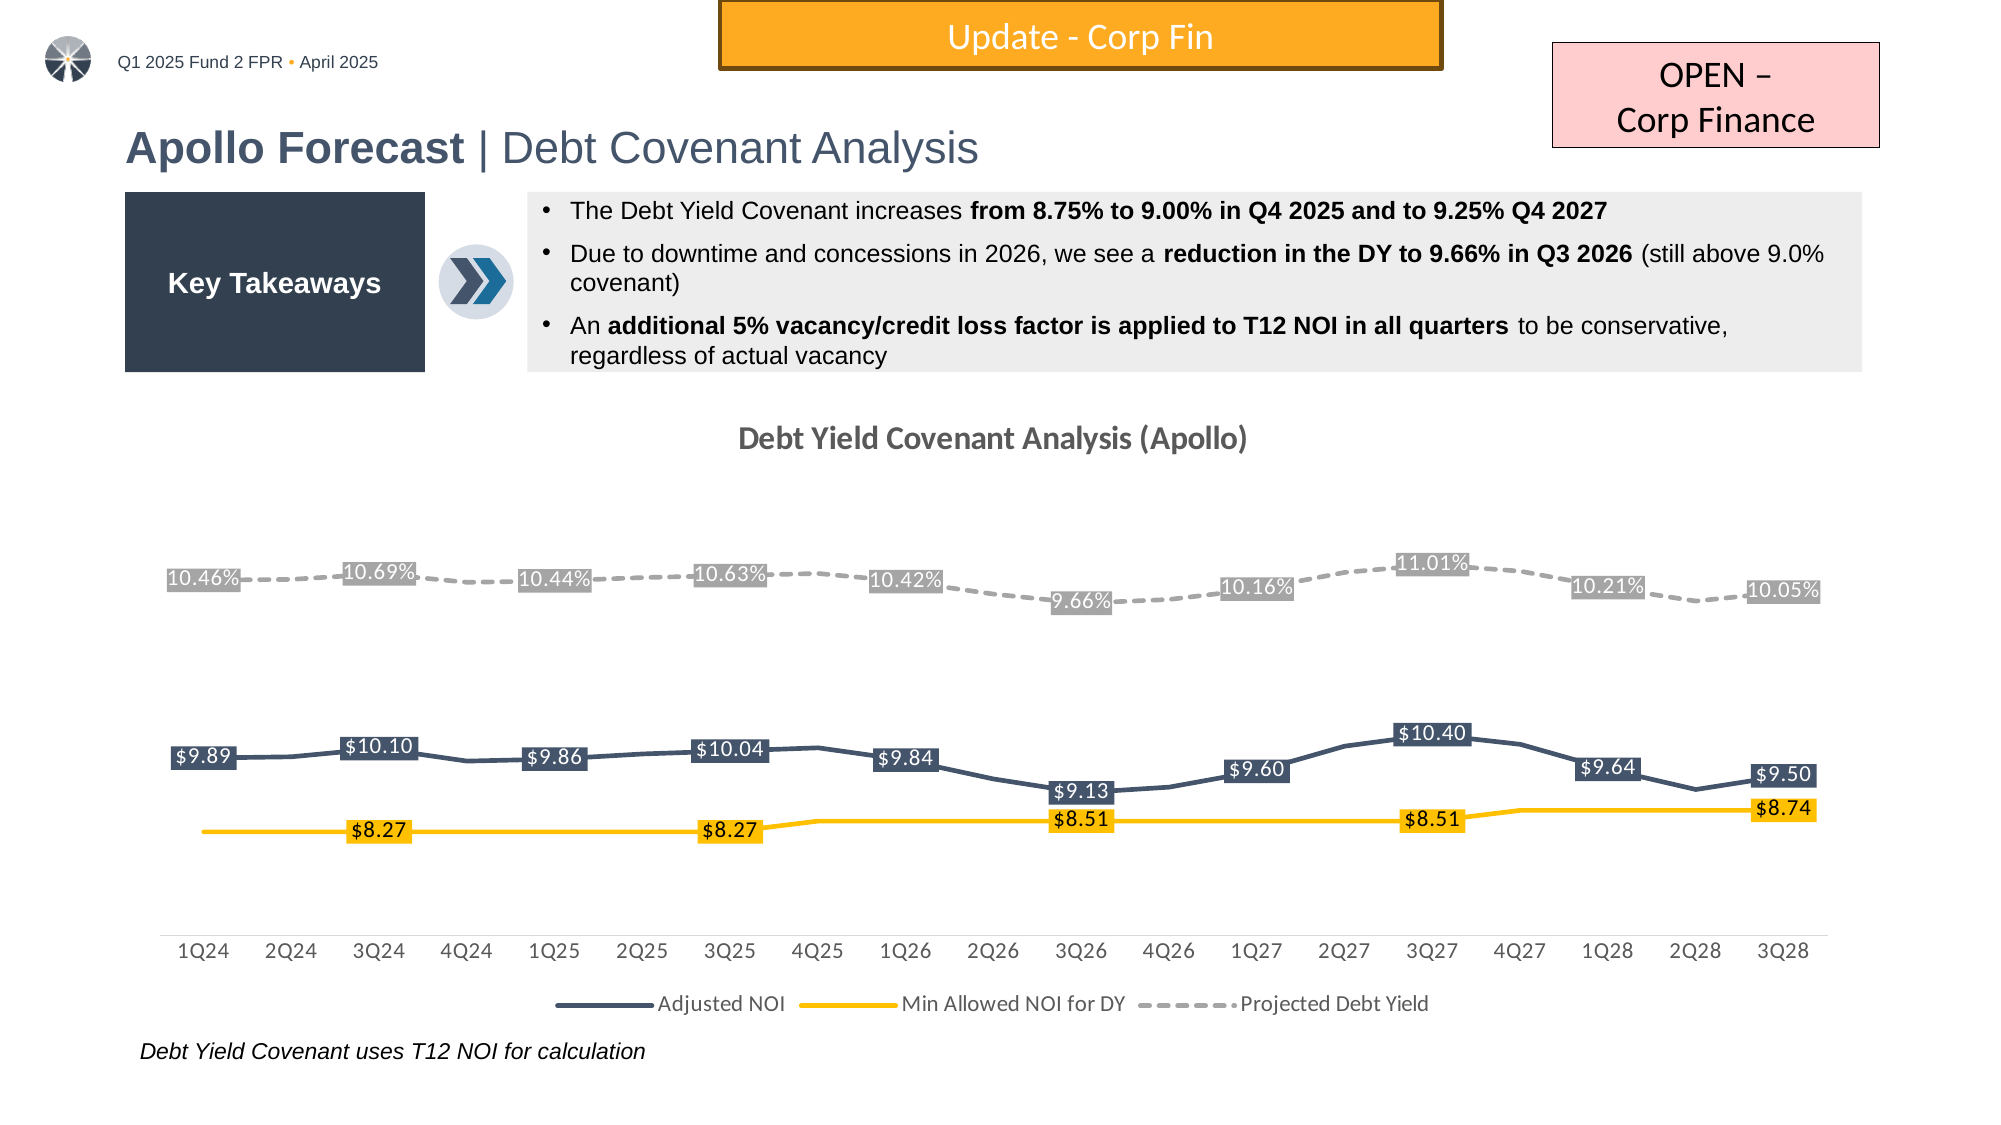

Update - Corp Fin
OPEN –
Corp Finance
# Apollo Forecast | Debt Covenant Analysis
The Debt Yield Covenant increases from 8.75% to 9.00% in Q4 2025 and to 9.25% Q4 2027
Due to downtime and concessions in 2026, we see a reduction in the DY to 9.66% in Q3 2026 (still above 9.0% covenant)
An additional 5% vacancy/credit loss factor is applied to T12 NOI in all quarters to be conservative, regardless of actual vacancy
Key Takeaways

### Chart: Debt Yield Covenant Analysis (Apollo)

| Category | Adjusted NOI | Min Allowed NOI for DY | Projected Debt Yield |
|---|---|---|---|
| 1Q24 | 9.888406208000001 | 8.268749999999999 | 0.10463921913227514 |
| 2Q24 | 9.9157697705 | 8.268749999999999 | 0.10492878064021165 |
| 3Q24 | 10.0984076695 | 8.268749999999999 | 0.10686145682010582 |
| 4Q24 | 9.8207132835 | 8.268749999999999 | 0.10392289188888888 |
| 1Q25 | 9.864950897999998 | 8.268749999999999 | 0.10439101479365077 |
| 2Q25 | 9.977488487 | 8.268749999999999 | 0.10558188875132275 |
| 3Q25 | 10.0444056985 | 8.268749999999999 | 0.1062900073915344 |
| 4Q25 | 10.1122331145 | 8.504999999999999 | 0.10700775782539683 |
| 1Q26 | 9.842391532999999 | 8.504999999999999 | 0.10415229135449734 |
| 2Q26 | 9.429136469499998 | 8.504999999999999 | 0.09977922189947087 |
| 3Q26 | 9.128043384 | 8.504999999999999 | 0.09659305168253968 |
| 4Q26 | 9.250278858 | 8.504999999999999 | 0.09788654876190477 |
| 1Q27 | 9.5983339965 | 8.504999999999999 | 0.10156967192063492 |
| 2Q27 | 10.1487152425 | 8.504999999999999 | 0.10739381208994708 |
| 3Q27 | 10.404401349 | 8.504999999999999 | 0.11009948517460318 |
| 4Q27 | 10.188690510999999 | 8.741249999999999 | 0.1078168308042328 |
| 1Q28 | 9.644159820999999 | 8.741249999999999 | 0.10205460128042326 |
| 2Q28 | 9.1977343485 | 8.741249999999999 | 0.0973305222063492 |
| 3Q28 | 9.498103762 | 8.741249999999999 | 0.10050903451851852 |
Debt Yield Covenant uses T12 NOI for calculation